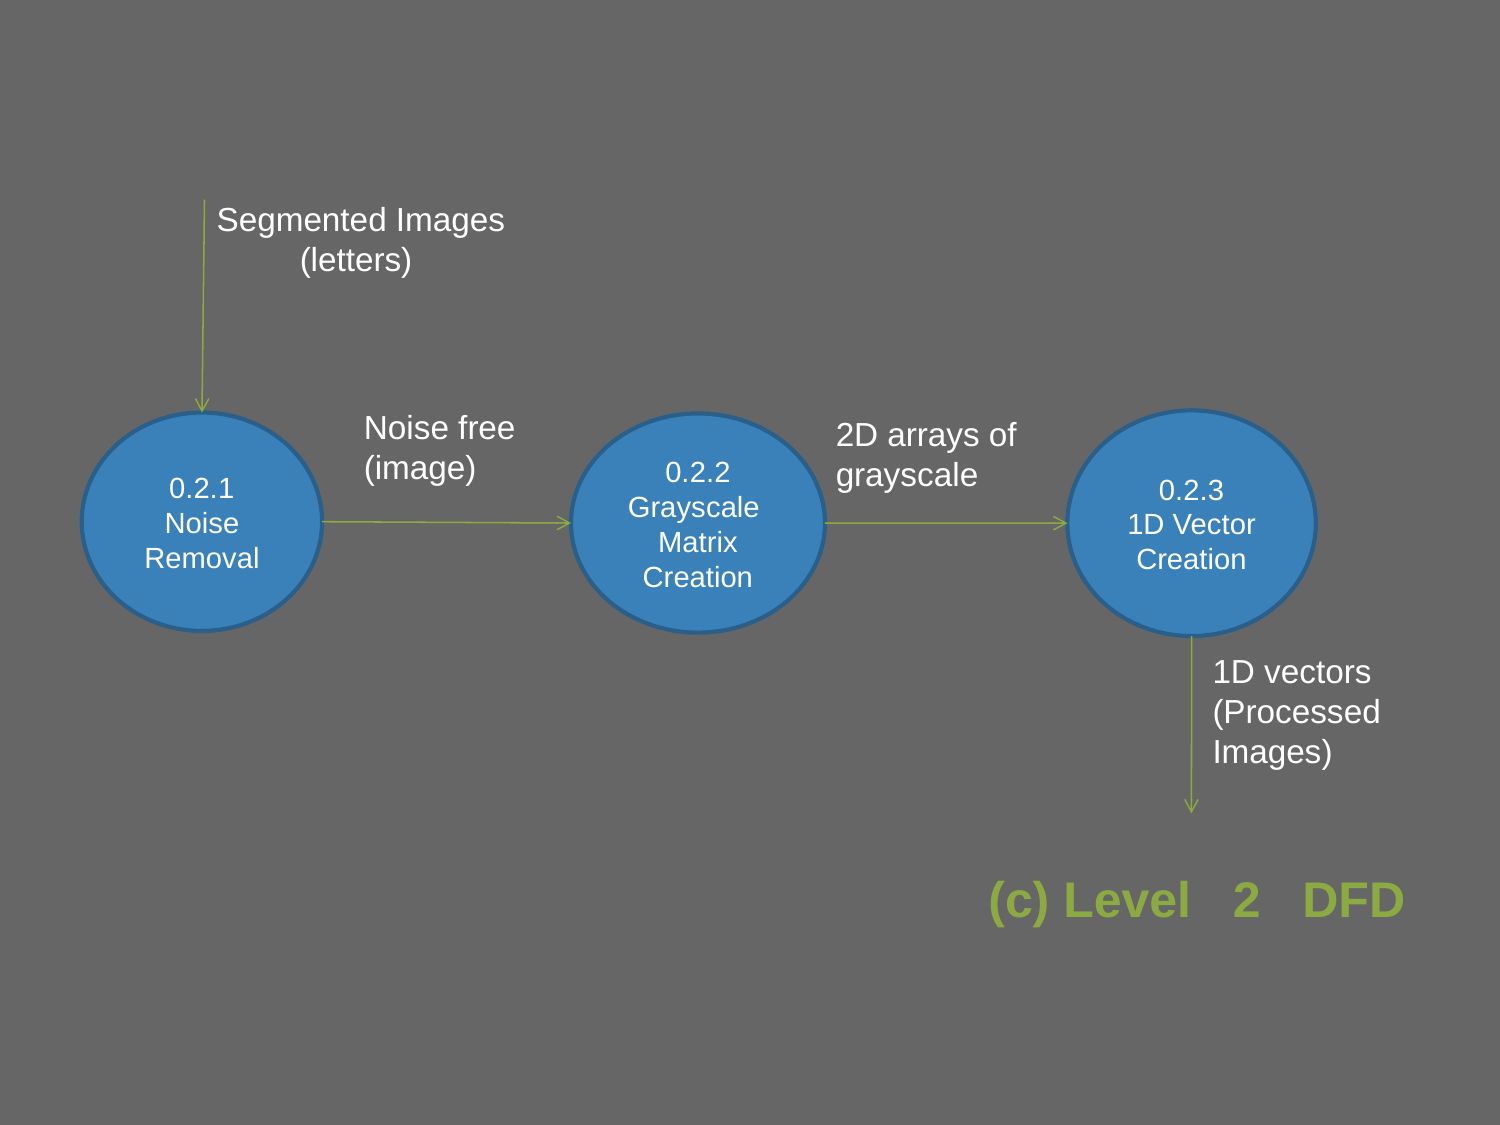

Segmented Images
         (letters)
Noise free
(image)
2D arrays of
grayscale
0.2.3
1D Vector
Creation
0.2.1
Noise
Removal
0.2.2
Grayscale
Matrix
Creation
1D vectors
(Processed Images)
 (c) Level   2   DFD